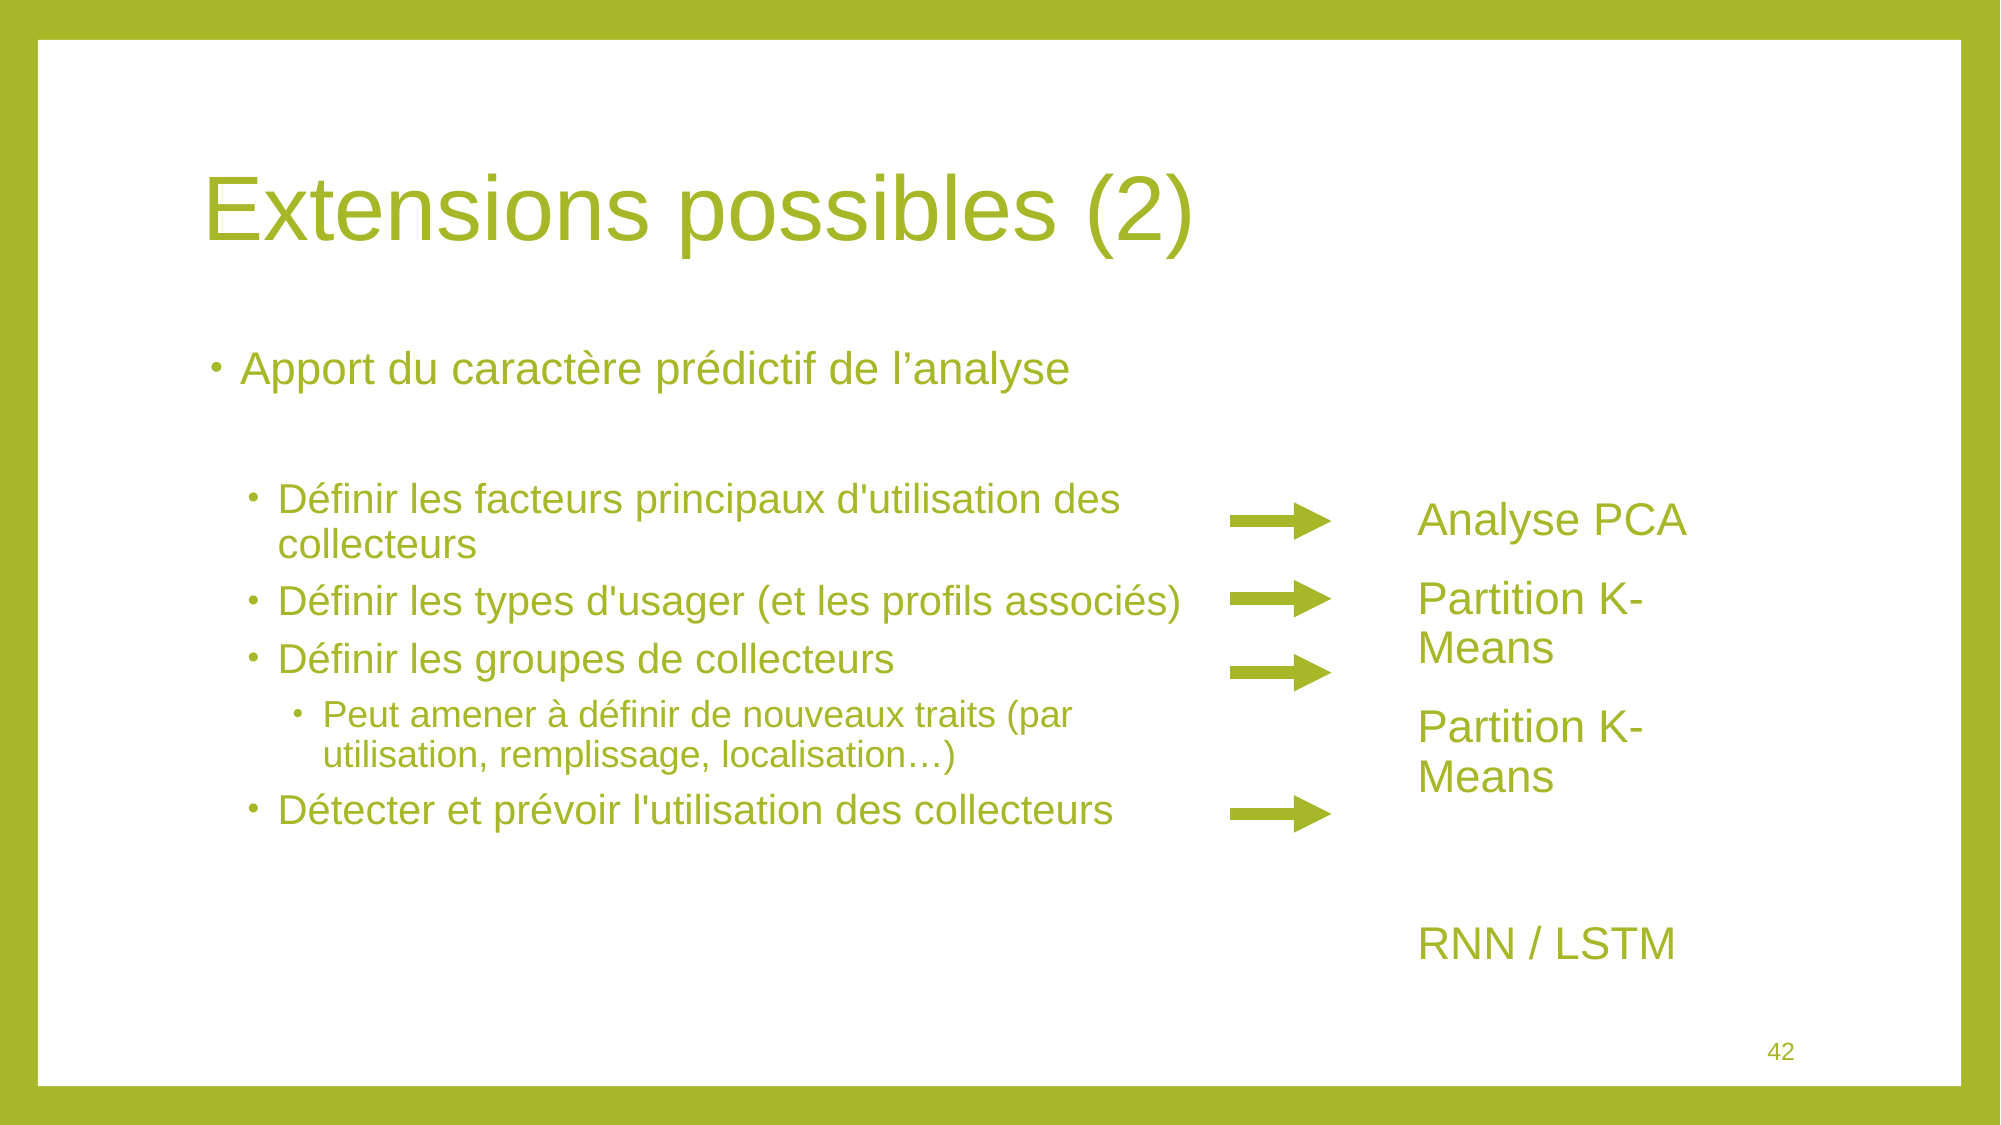

# Extensions possibles (2)
Apport du caractère prédictif de l’analyse

Définir les facteurs principaux d'utilisation des collecteurs
Définir les types d'usager (et les profils associés)
Définir les groupes de collecteurs
Peut amener à définir de nouveaux traits (par utilisation, remplissage, localisation…)
Détecter et prévoir l'utilisation des collecteurs

Analyse PCA
Partition K-Means
Partition K-Means
RNN / LSTM

42